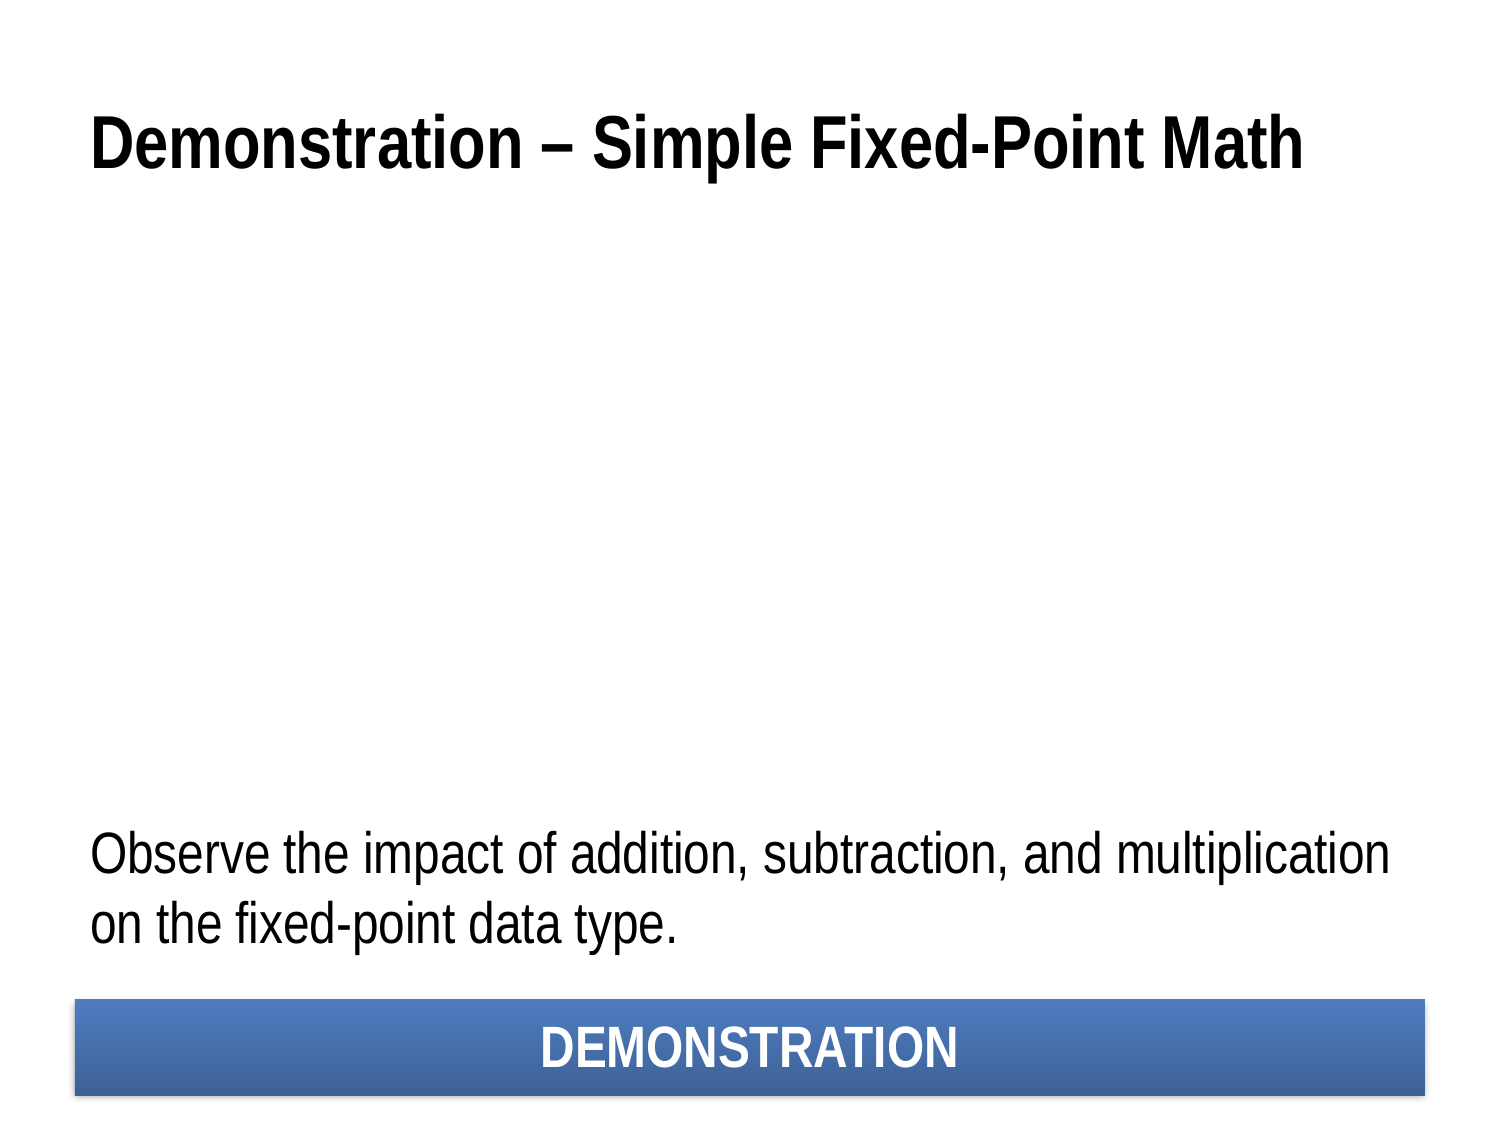

# Demonstration – Simple Fixed-Point Math
Observe the impact of addition, subtraction, and multiplication on the fixed-point data type.